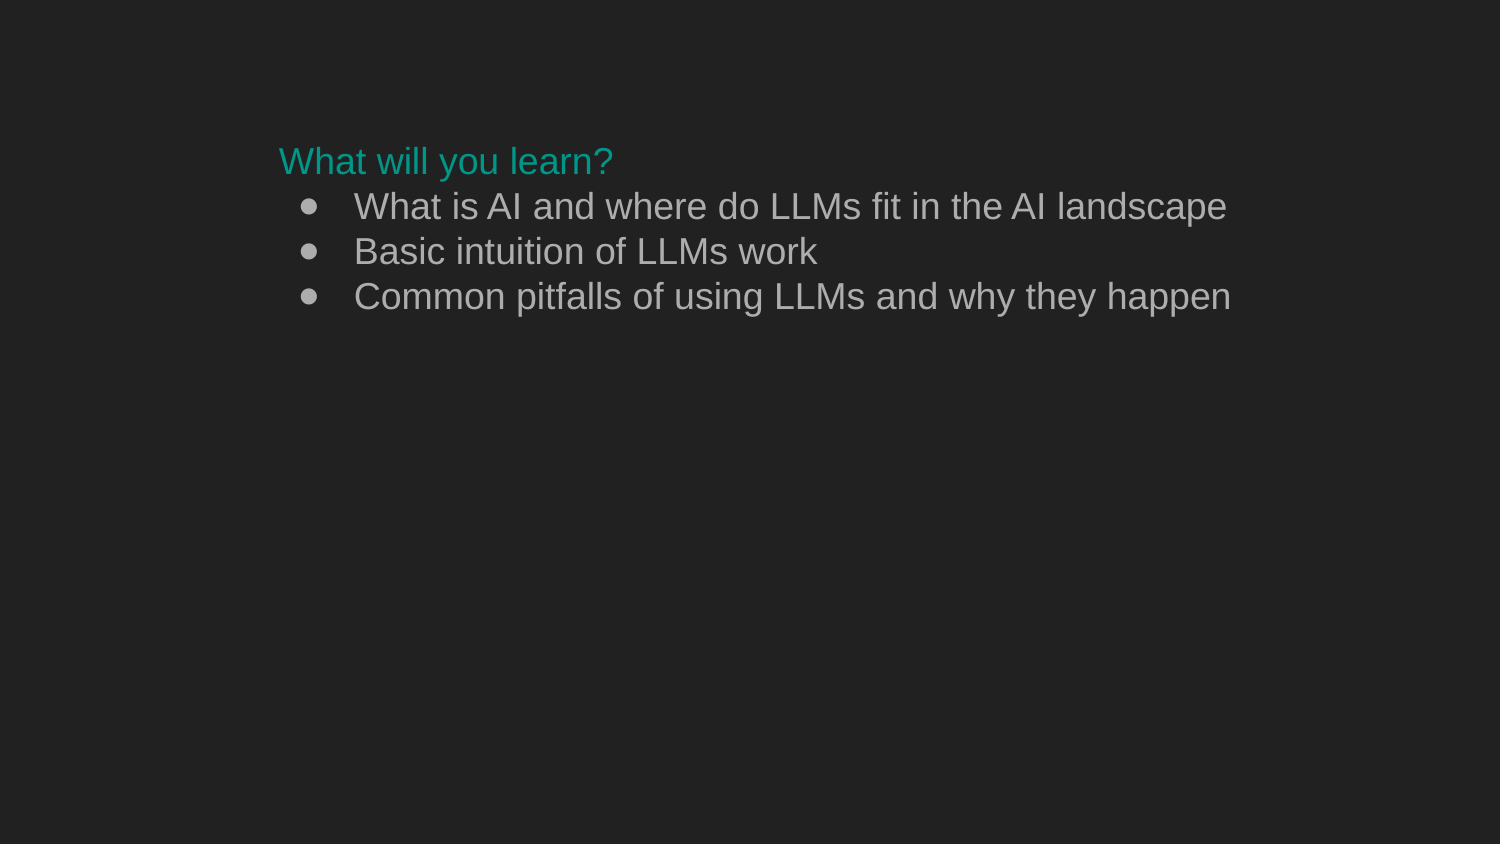

What will you learn?
What is AI and where do LLMs fit in the AI landscape
Basic intuition of LLMs work
Common pitfalls of using LLMs and why they happen